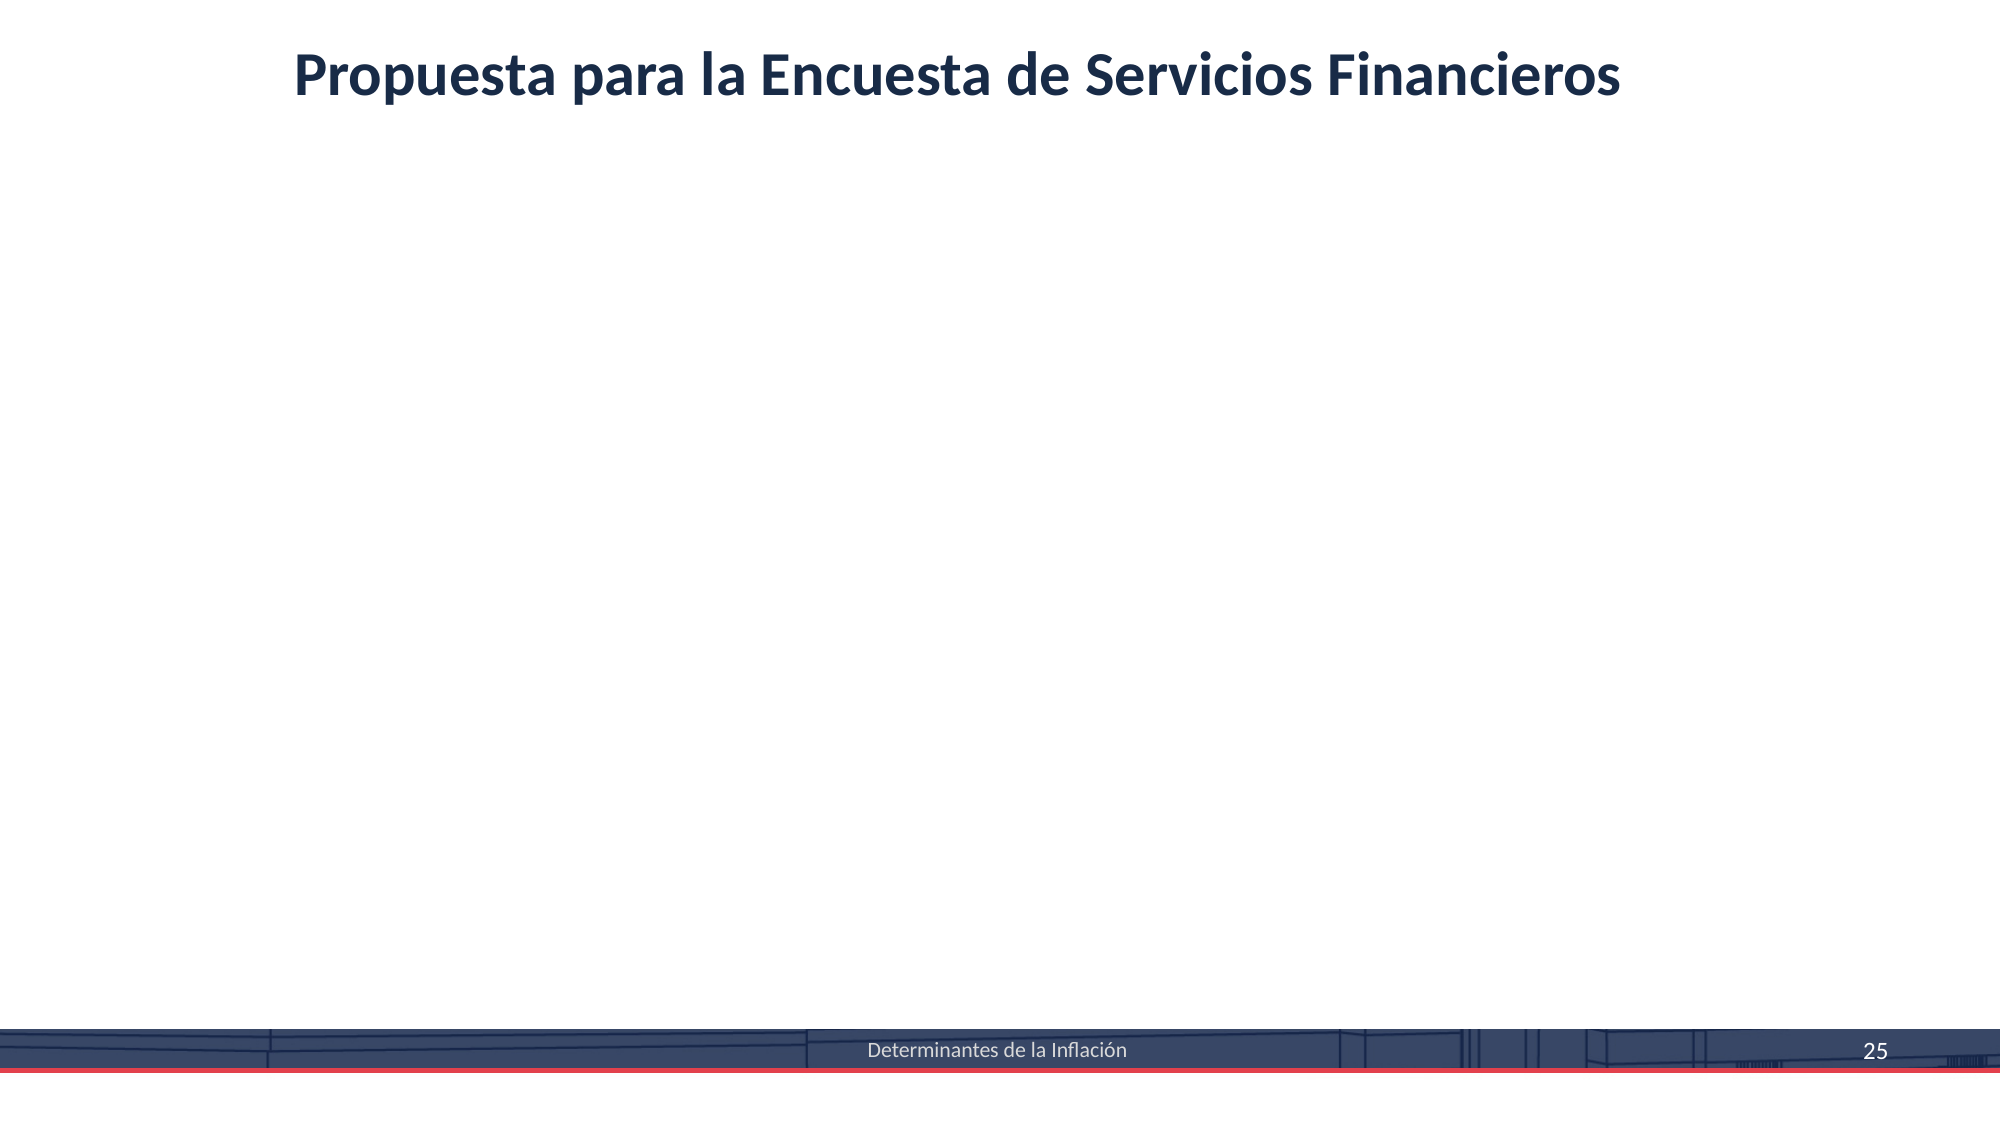

Propuesta para la Encuesta de Servicios Financieros
Determinantes de la Inflación